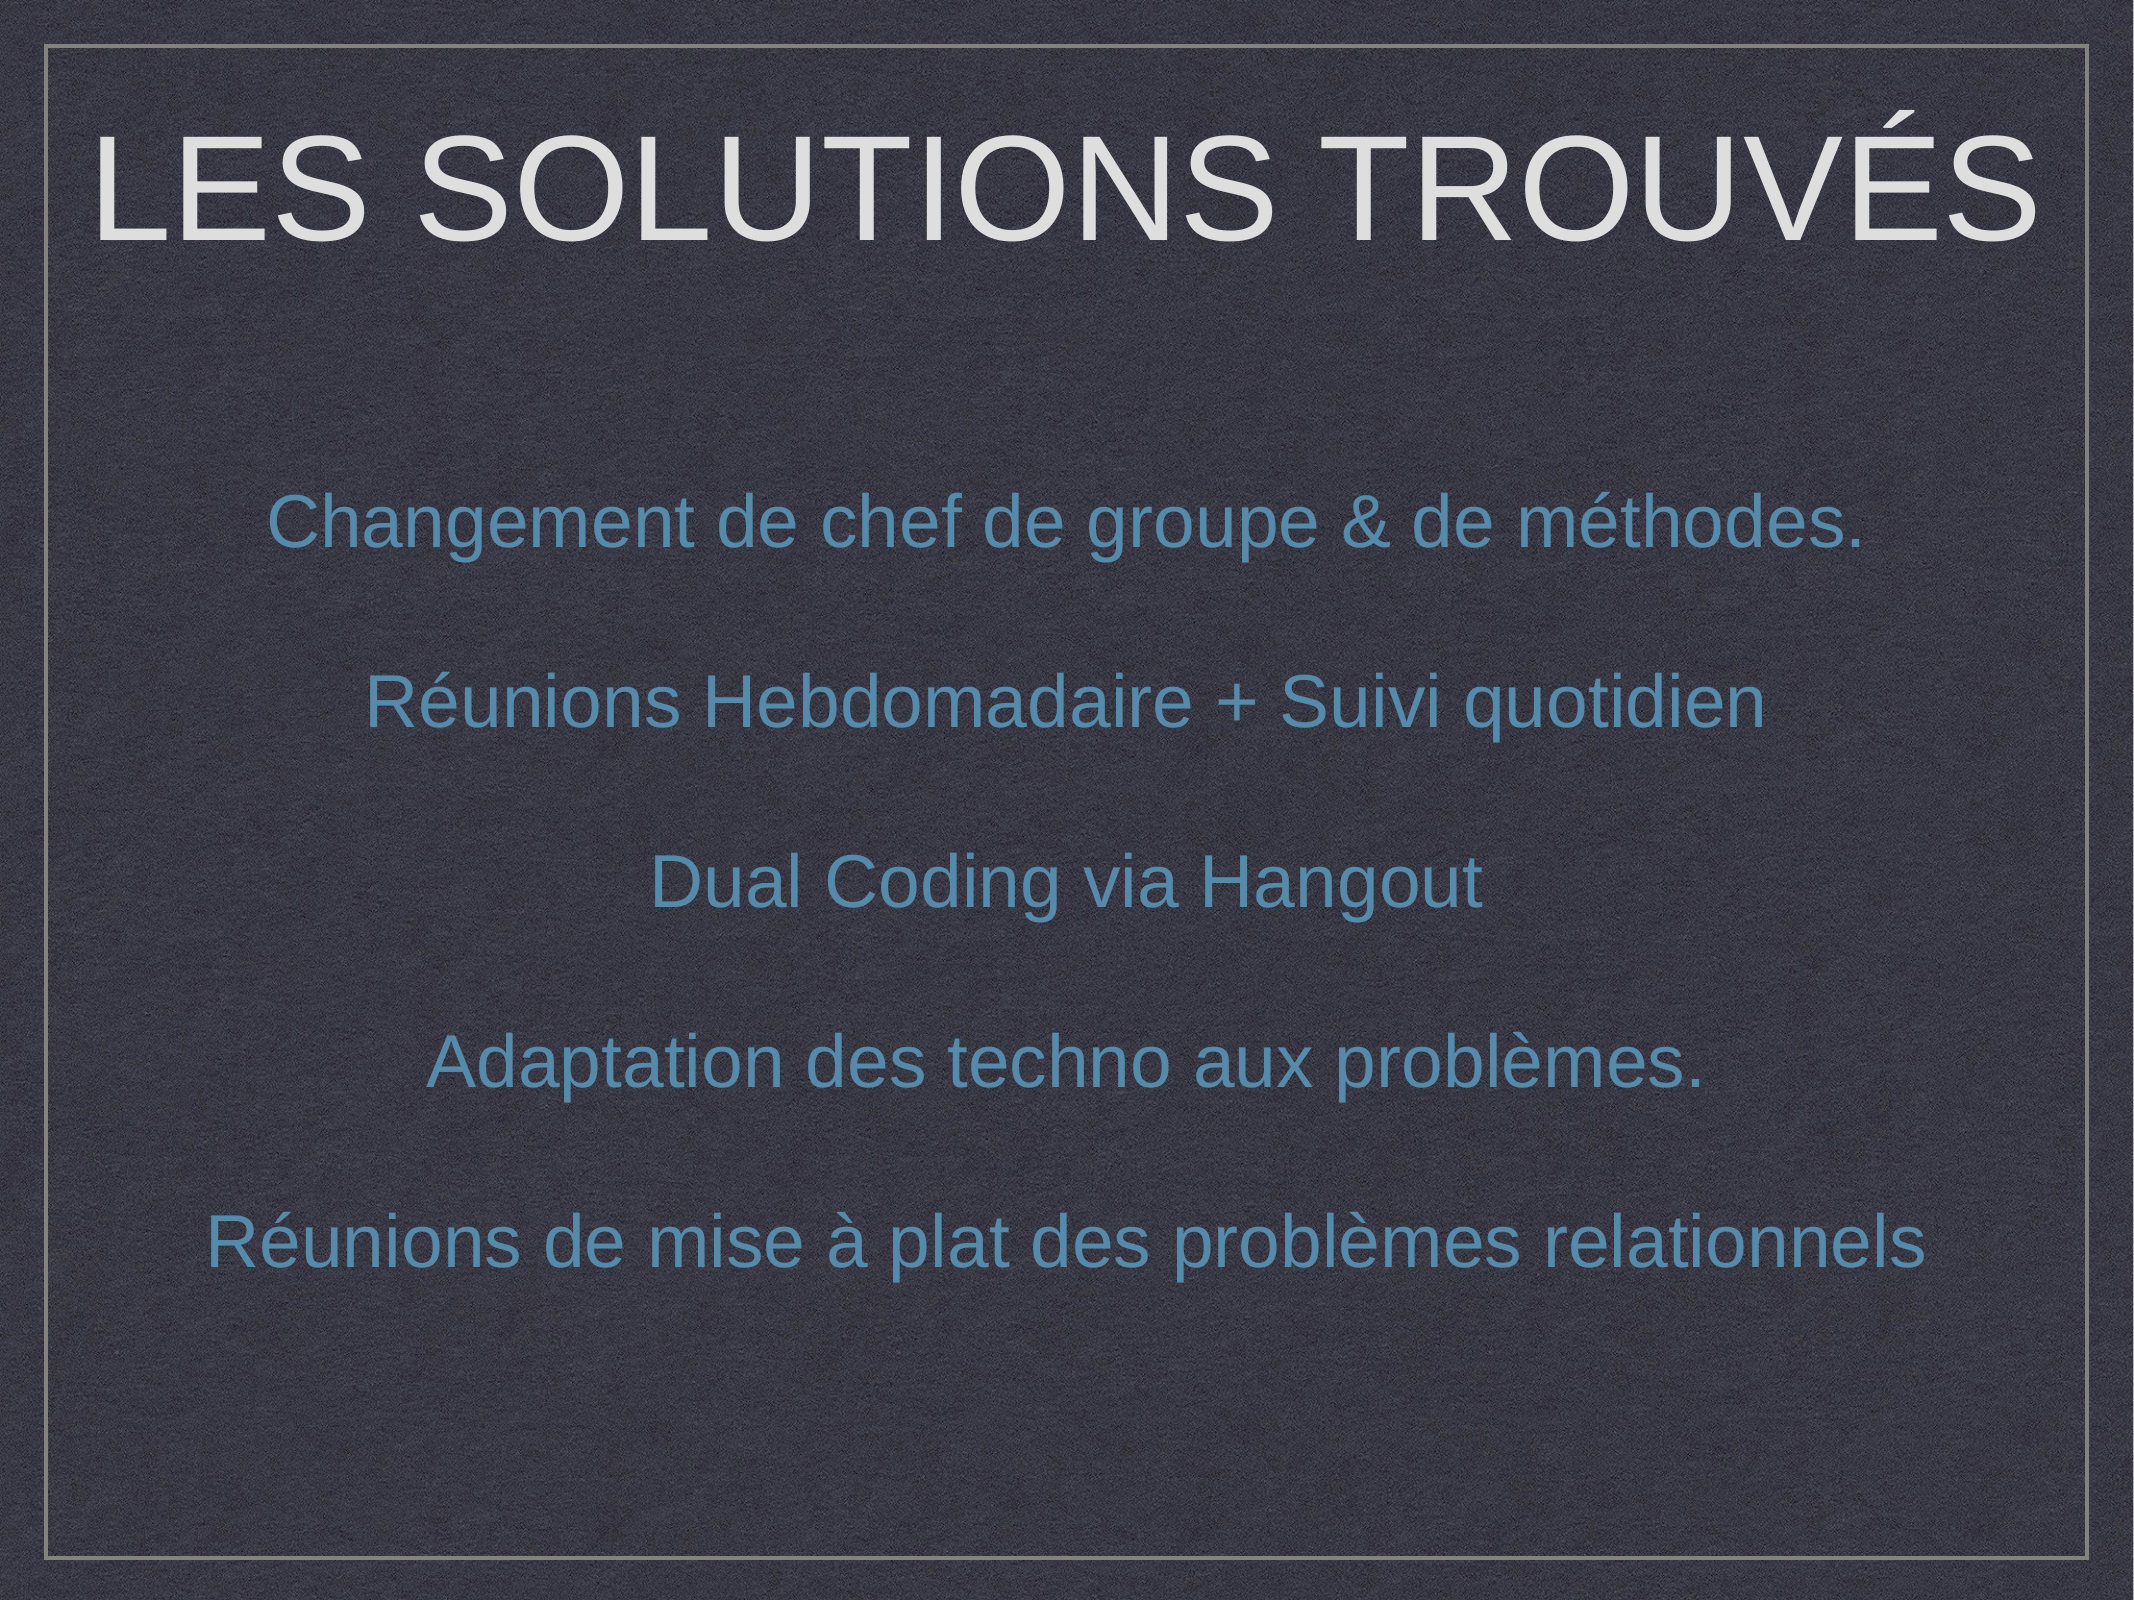

# Les Solutions trouvés

Changement de chef de groupe & de méthodes.

Réunions Hebdomadaire + Suivi quotidien

Dual Coding via Hangout

Adaptation des techno aux problèmes.

Réunions de mise à plat des problèmes relationnels